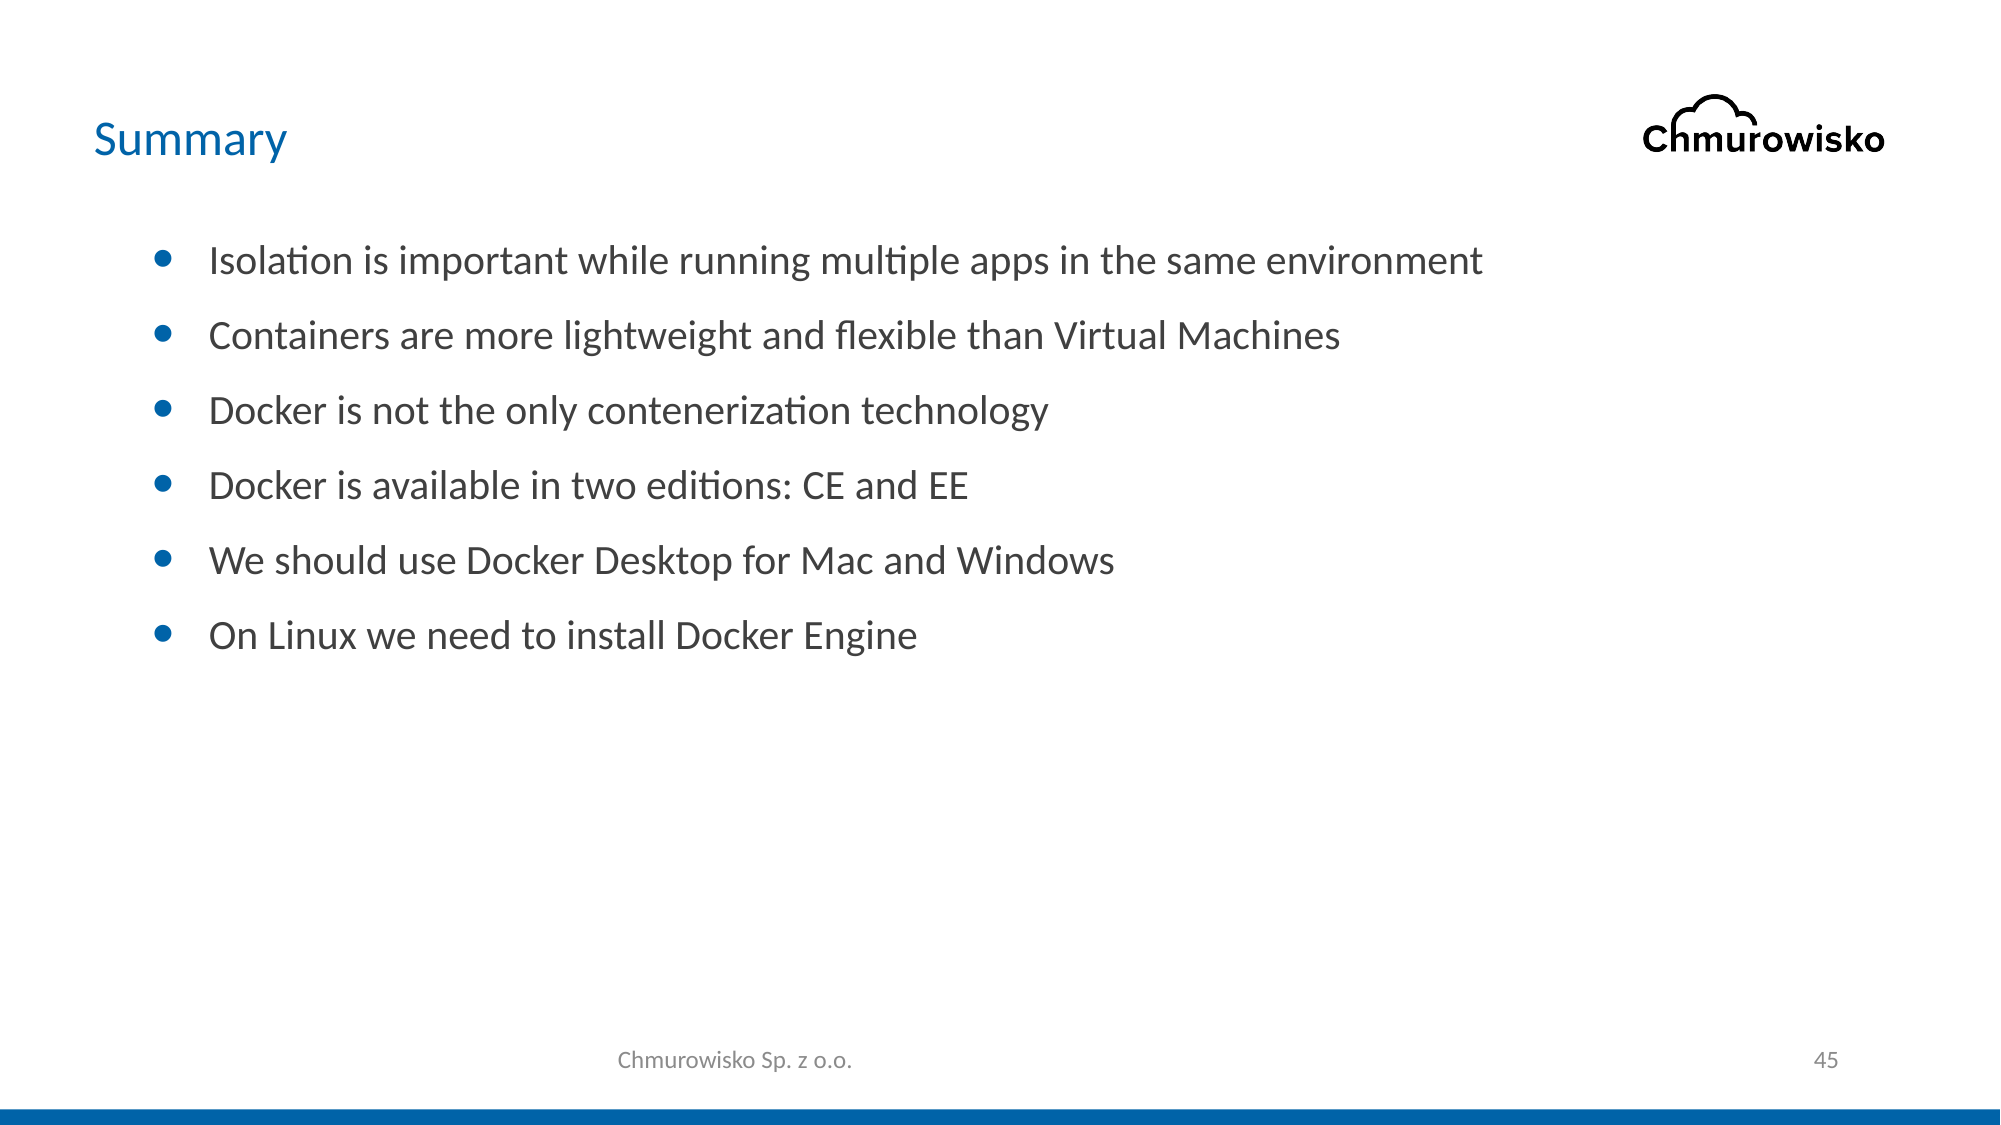

# Summary
Isolation is important while running multiple apps in the same environment
Containers are more lightweight and flexible than Virtual Machines
Docker is not the only contenerization technology
Docker is available in two editions: CE and EE​
We should use Docker Desktop for Mac and Windows​
On Linux we need to install Docker Engine​

Chmurowisko Sp. z o.o.

45